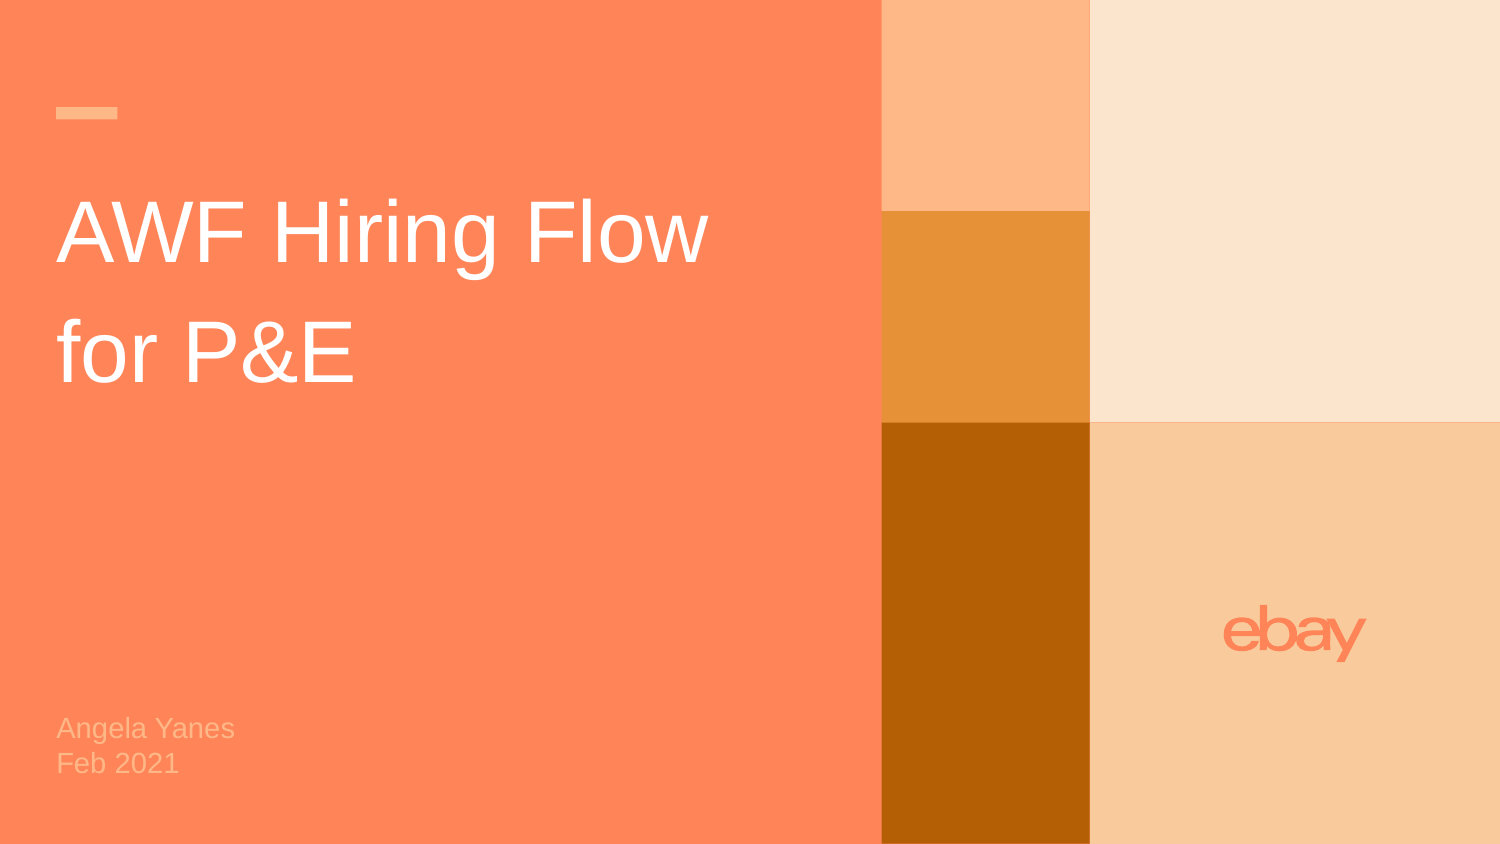

# AWF Hiring Flow for P&E
Angela Yanes
Feb 2021